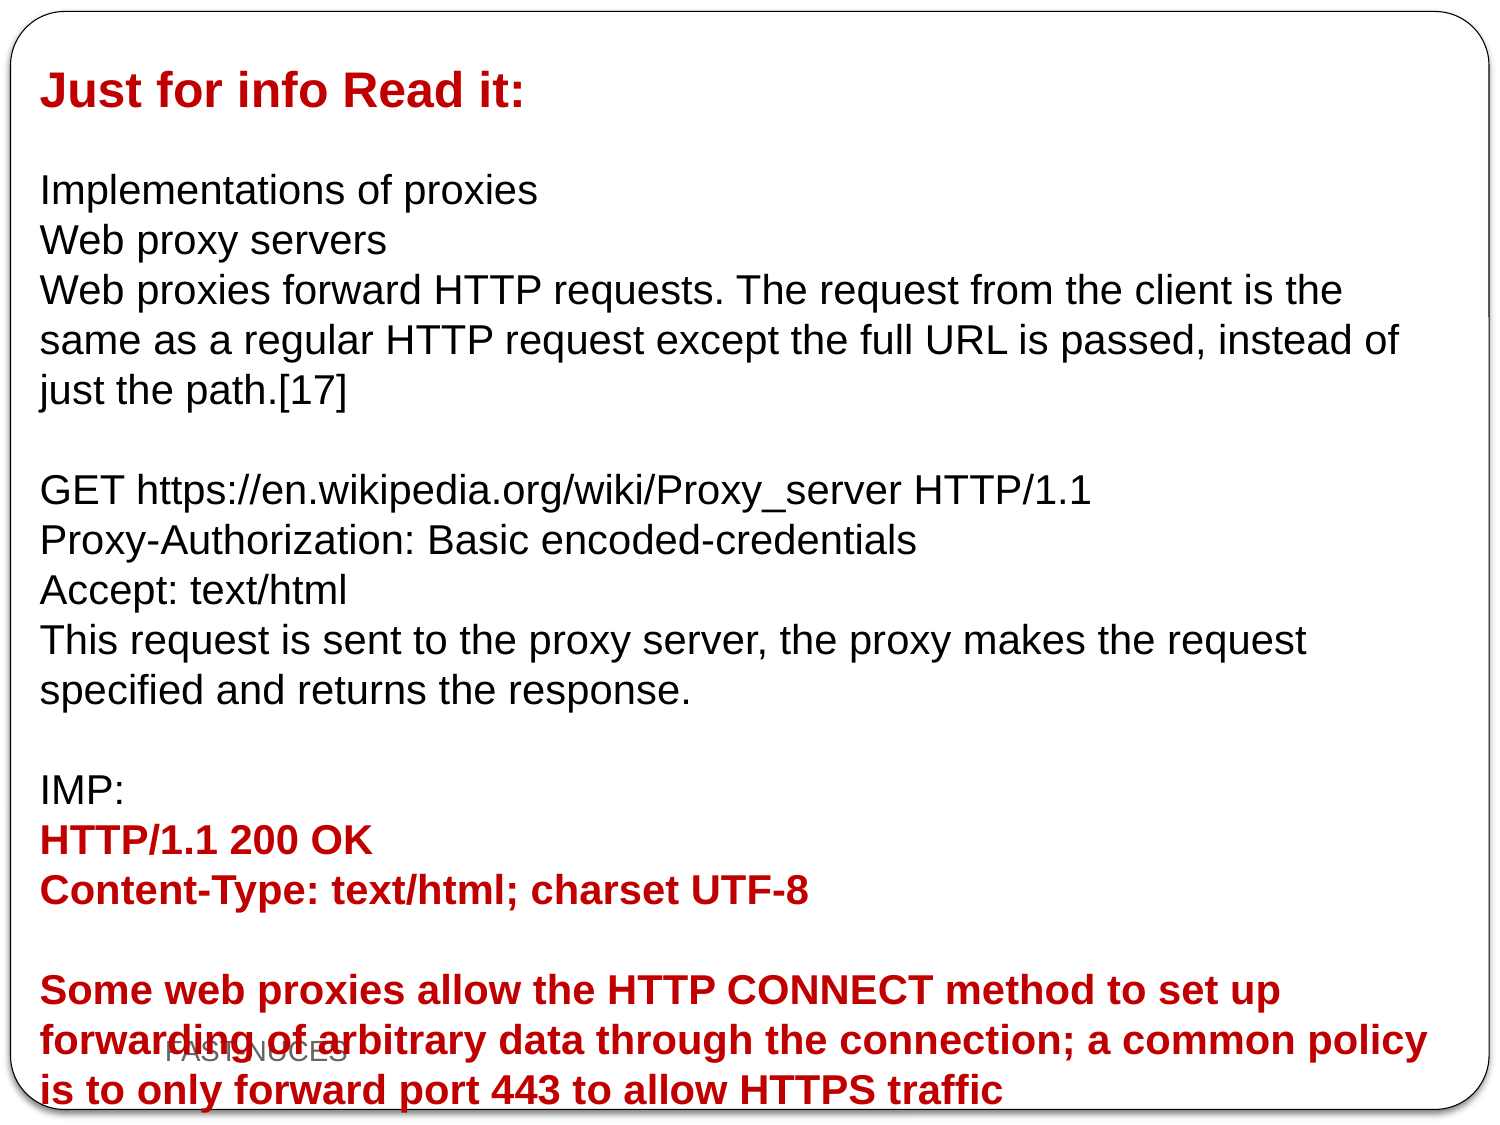

Just for info Read it:

Implementations of proxies
Web proxy servers
Web proxies forward HTTP requests. The request from the client is the same as a regular HTTP request except the full URL is passed, instead of just the path.[17]

GET https://en.wikipedia.org/wiki/Proxy_server HTTP/1.1
Proxy-Authorization: Basic encoded-credentials
Accept: text/html
This request is sent to the proxy server, the proxy makes the request specified and returns the response.

IMP:
HTTP/1.1 200 OK
Content-Type: text/html; charset UTF-8

Some web proxies allow the HTTP CONNECT method to set up forwarding of arbitrary data through the connection; a common policy is to only forward port 443 to allow HTTPS traffic
FAST-NUCES